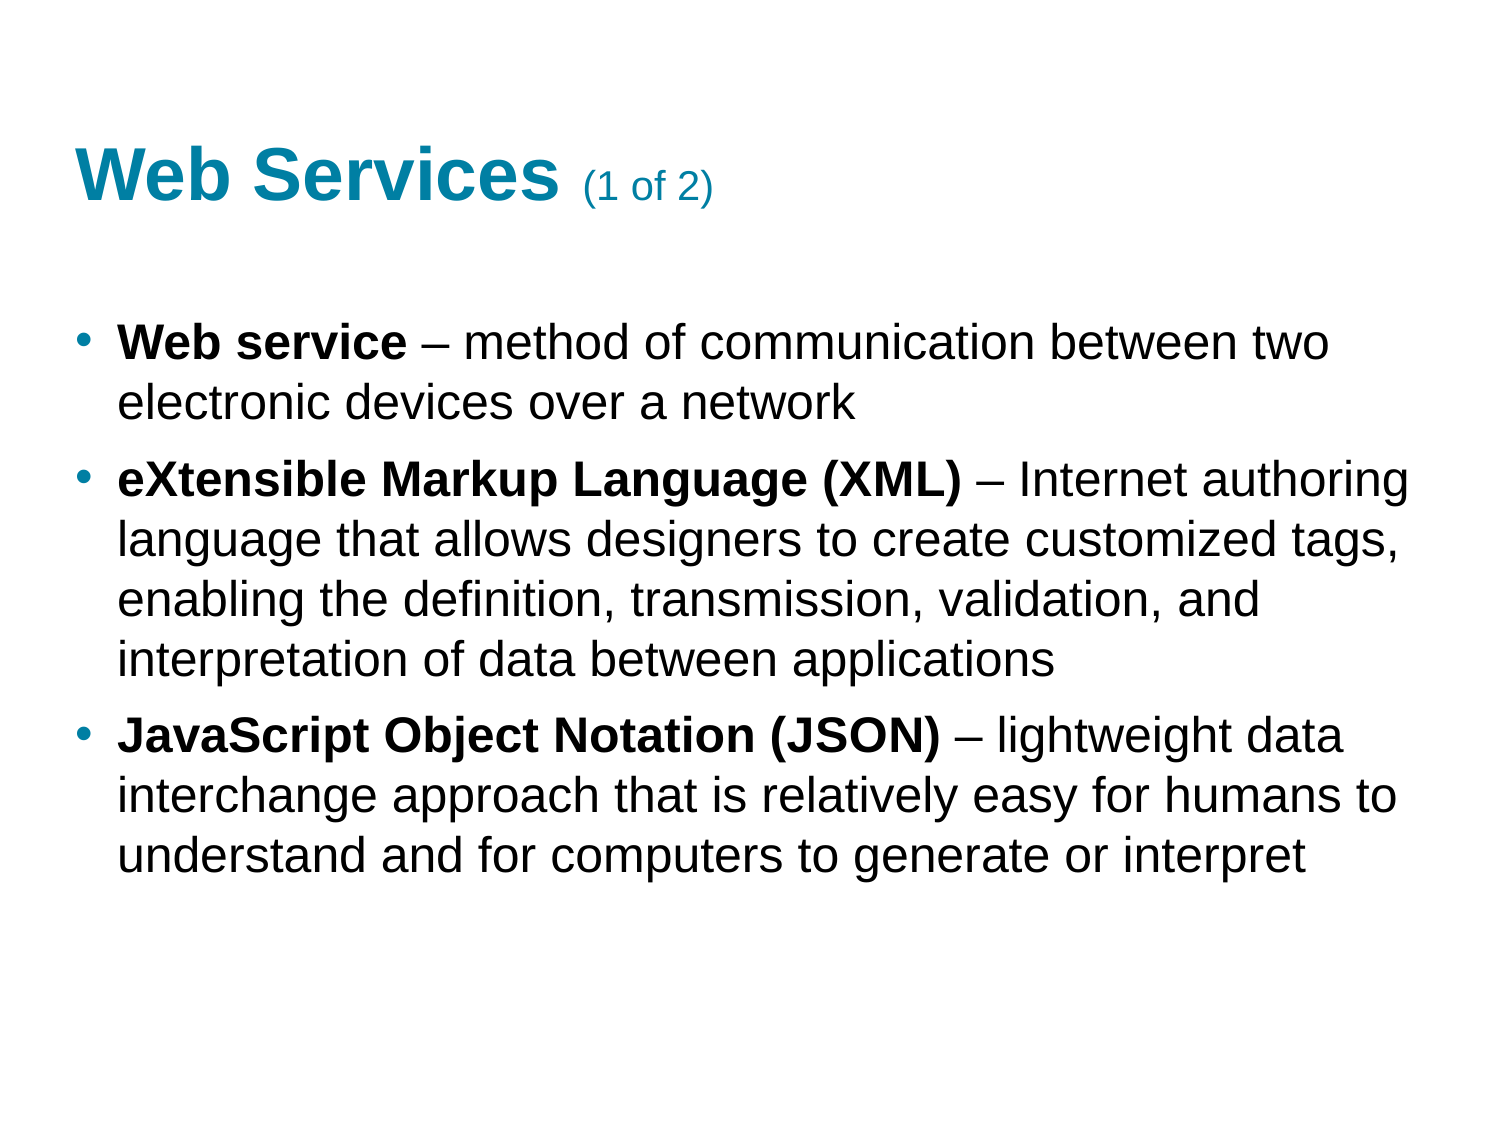

# Web Services (1 of 2)
Web service – method of communication between two electronic devices over a network
eXtensible Markup Language (X M L) – Internet authoring language that allows designers to create customized tags, enabling the definition, transmission, validation, and interpretation of data between applications
JavaScript Object Notation (J S O N) – lightweight data interchange approach that is relatively easy for humans to understand and for computers to generate or interpret